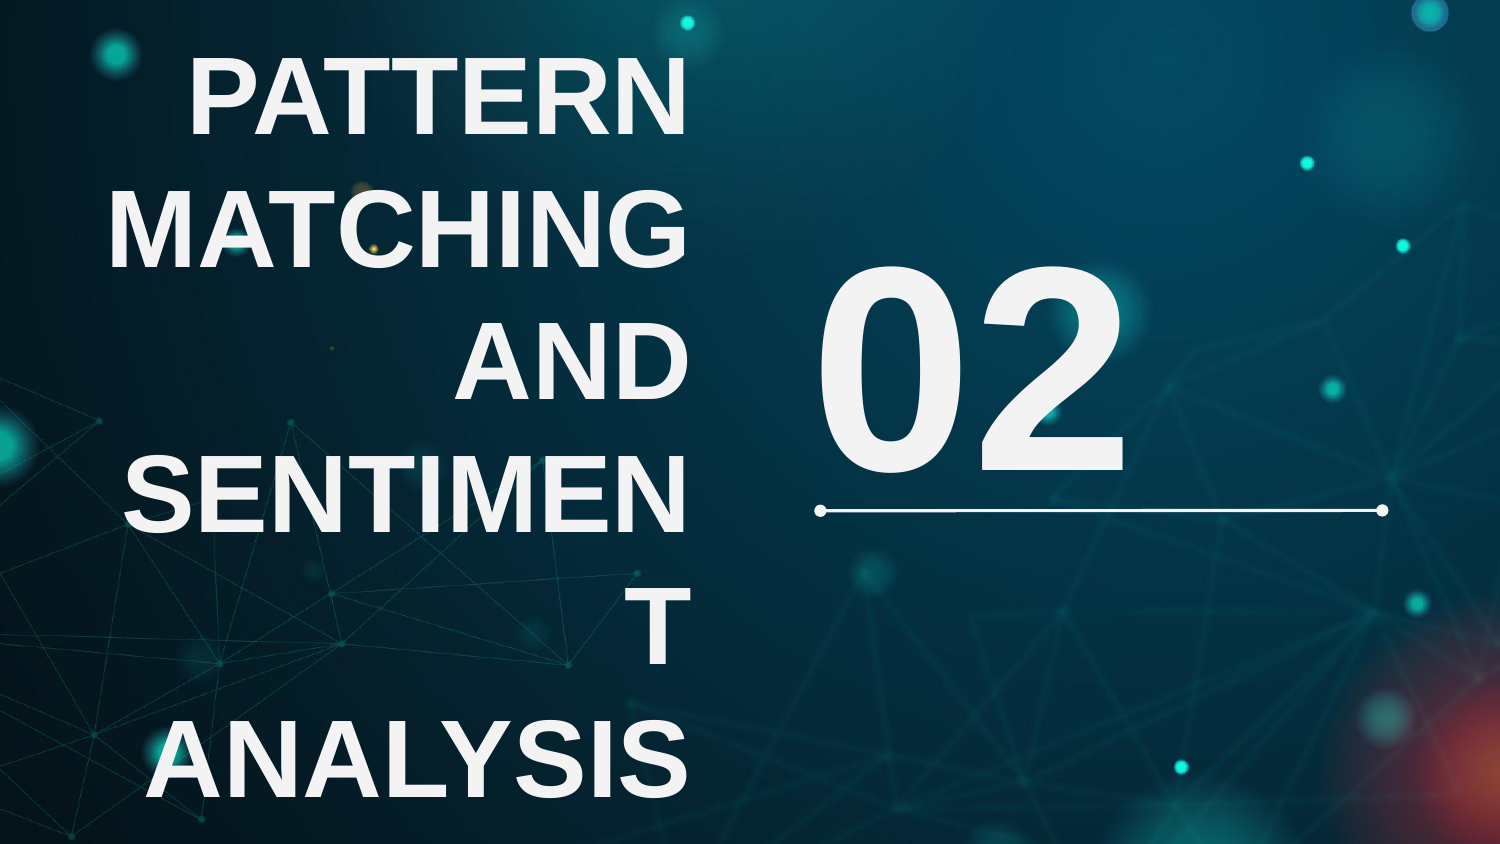

# PATTERN MATCHING AND SENTIMENT ANALYSIS
02